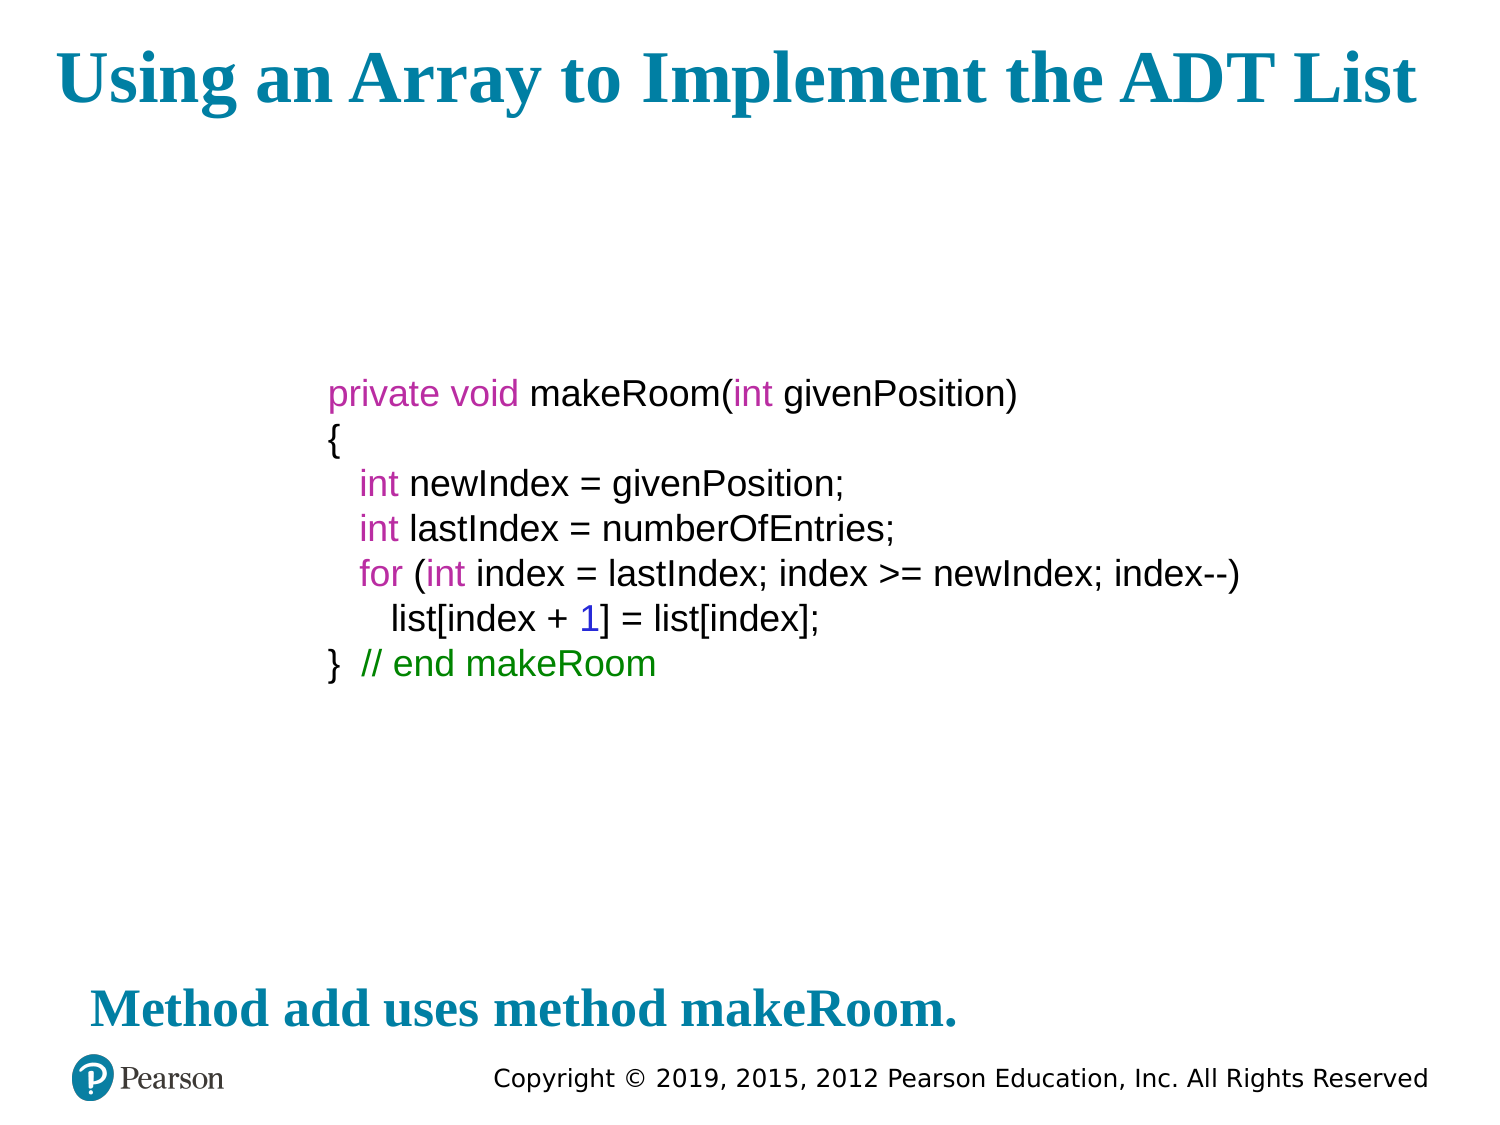

# Using an Array to Implement the ADT List
private void makeRoom(int givenPosition)
{
   int newIndex = givenPosition;
   int lastIndex = numberOfEntries;
   for (int index = lastIndex; index >= newIndex; index--)
      list[index + 1] = list[index];
}  // end makeRoom
Method add uses method makeRoom.